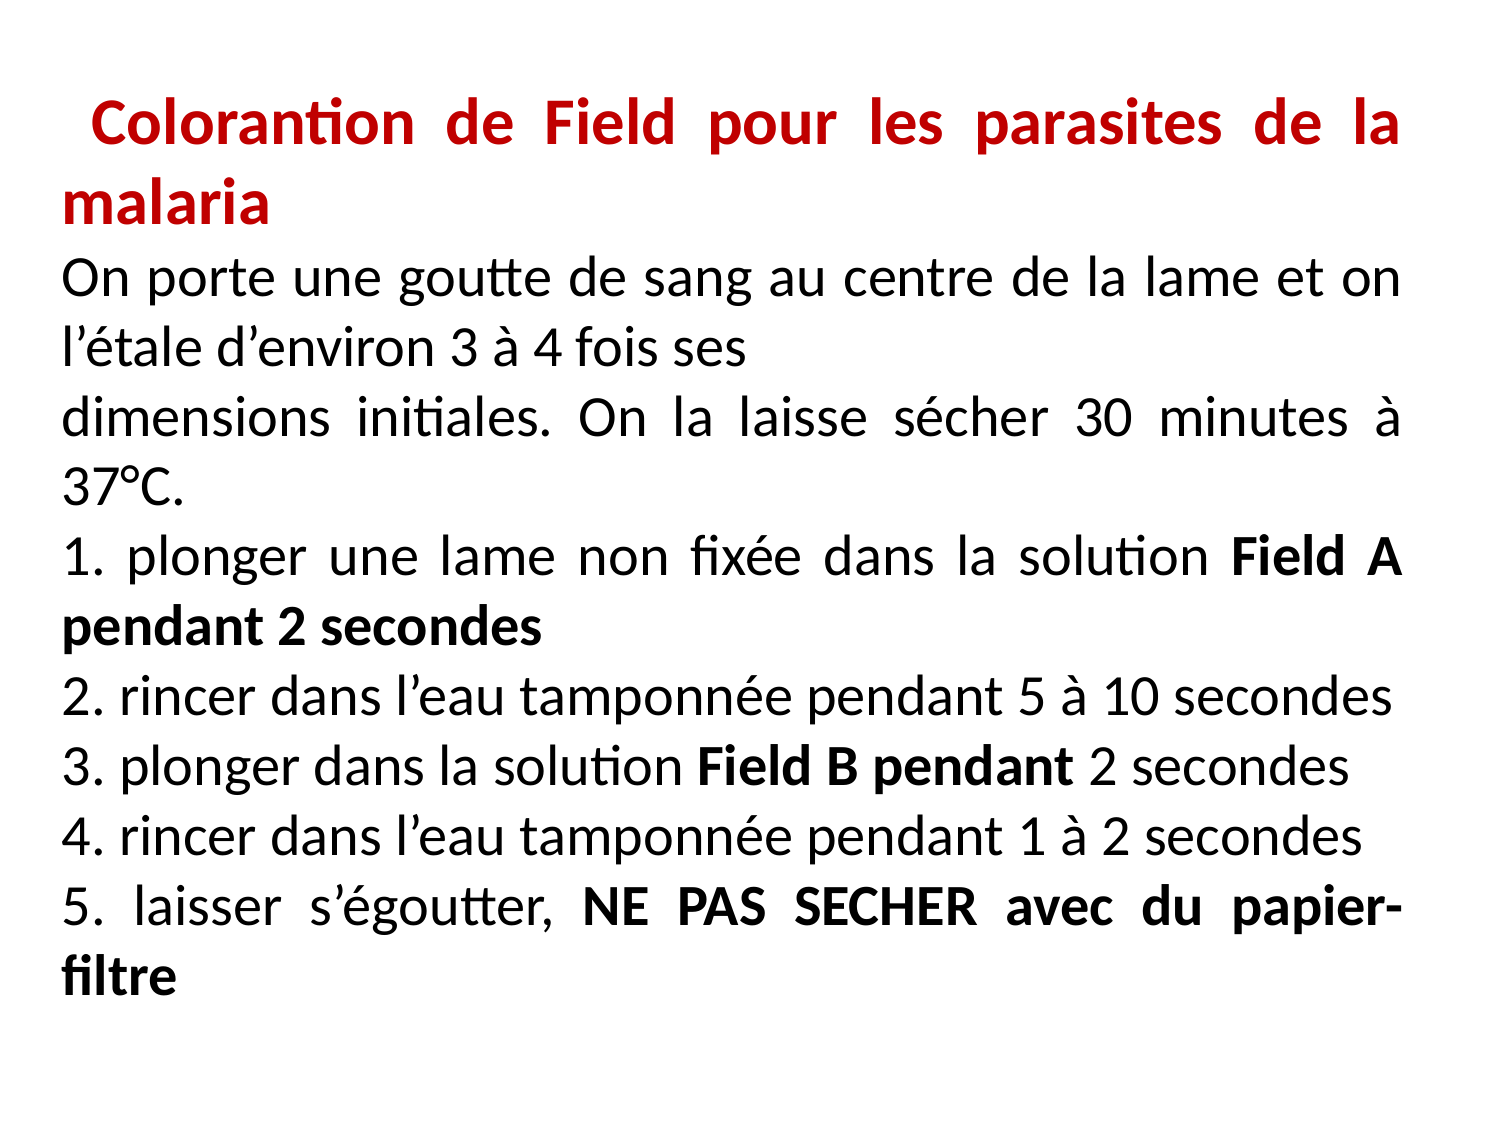

Colorantion de Field pour les parasites de la malaria
On porte une goutte de sang au centre de la lame et on l’étale d’environ 3 à 4 fois ses
dimensions initiales. On la laisse sécher 30 minutes à 37°C.
1. plonger une lame non fixée dans la solution Field A pendant 2 secondes
2. rincer dans l’eau tamponnée pendant 5 à 10 secondes
3. plonger dans la solution Field B pendant 2 secondes
4. rincer dans l’eau tamponnée pendant 1 à 2 secondes
5. laisser s’égoutter, NE PAS SECHER avec du papier-filtre